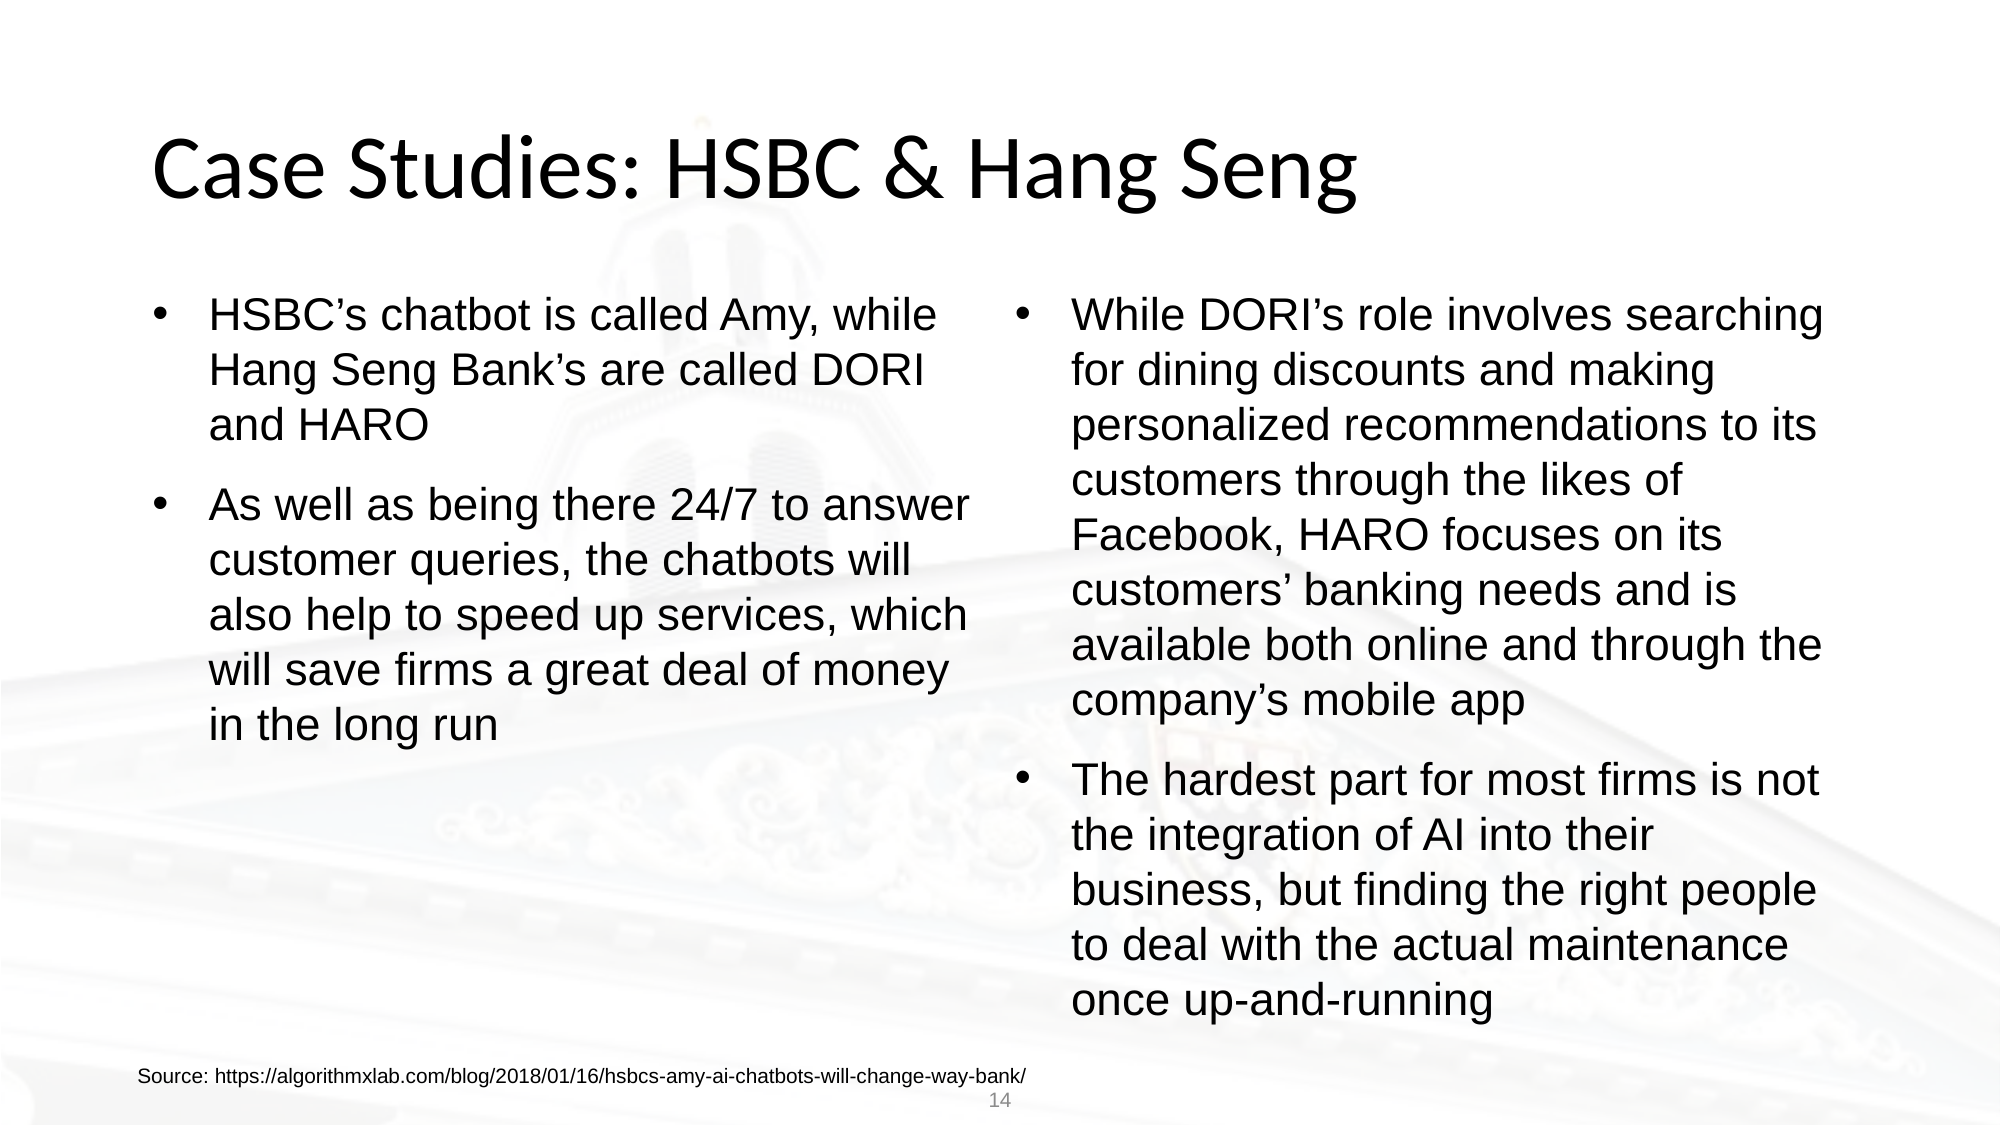

# Case Studies: HSBC & Hang Seng
HSBC’s chatbot is called Amy, while Hang Seng Bank’s are called DORI and HARO
As well as being there 24/7 to answer customer queries, the chatbots will also help to speed up services, which will save firms a great deal of money in the long run
While DORI’s role involves searching for dining discounts and making personalized recommendations to its customers through the likes of Facebook, HARO focuses on its customers’ banking needs and is available both online and through the company’s mobile app
The hardest part for most firms is not the integration of AI into their business, but finding the right people to deal with the actual maintenance once up-and-running
Source: https://algorithmxlab.com/blog/2018/01/16/hsbcs-amy-ai-chatbots-will-change-way-bank/
14